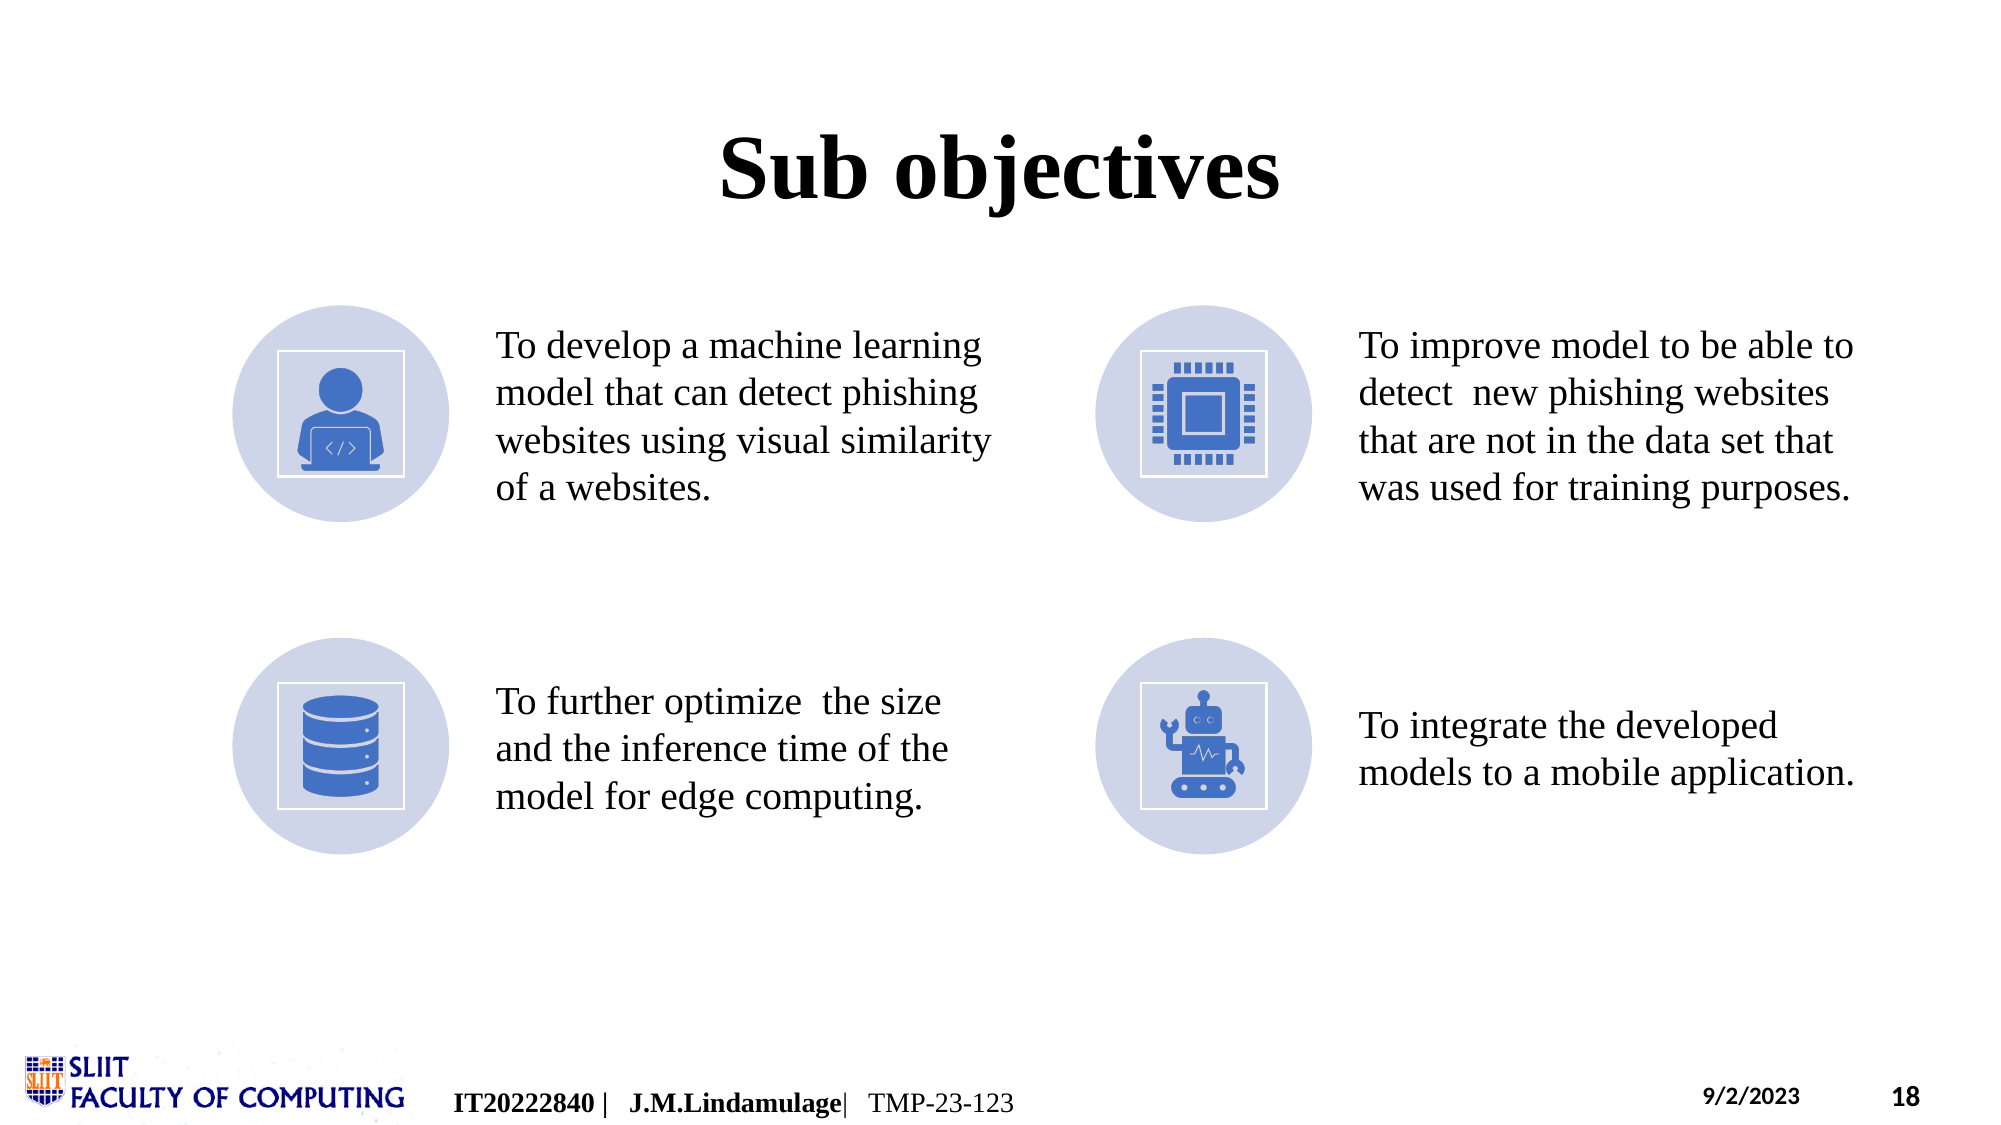

# Sub objectives
To develop a machine learning model that can detect phishing websites using visual similarity of a websites.
To improve model to be able to detect  new phishing websites that are not in the data set that was used for training purposes.
To further optimize  the size and the inference time of the model for edge computing.
To integrate the developed models to a mobile application.
IT20222840 |   J.M.Lindamulage|   TMP-23-123